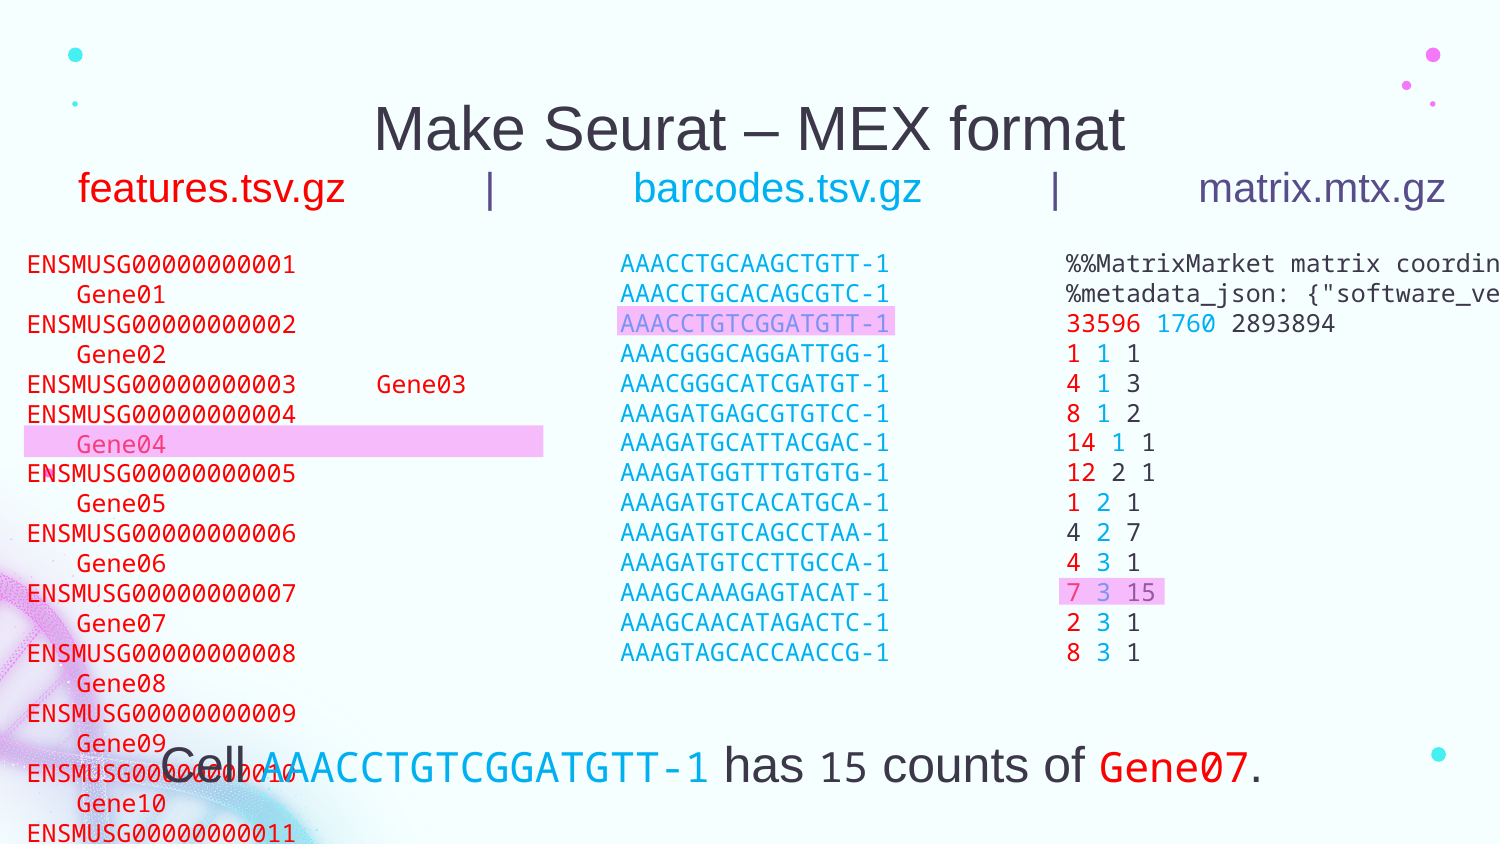

# Make Seurat – MEX format
features.tsv.gz            |            barcodes.tsv.gz           |            matrix.mtx.gz
AAACCTGCAAGCTGTT-1
AAACCTGCACAGCGTC-1
AAACCTGTCGGATGTT-1
AAACGGGCAGGATTGG-1
AAACGGGCATCGATGT-1
AAAGATGAGCGTGTCC-1
AAAGATGCATTACGAC-1
AAAGATGGTTTGTGTG-1
AAAGATGTCACATGCA-1
AAAGATGTCAGCCTAA-1
AAAGATGTCCTTGCCA-1
AAAGCAAAGAGTACAT-1
AAAGCAACATAGACTC-1
AAAGTAGCACCAACCG-1
%%MatrixMarket matrix coordinate integer general
%metadata_json: {"software_version": "cellranger-8.0.0", "format_version": 2}
33596 1760 2893894
1 1 1
4 1 3
8 1 2
14 1 1
12 2 1
1 2 1
4 2 7
4 3 1
7 3 15
2 3 1
8 3 1
ENSMUSG00000000001		Gene01
ENSMUSG00000000002		Gene02
ENSMUSG00000000003 	Gene03
ENSMUSG00000000004		Gene04
ENSMUSG00000000005		Gene05
ENSMUSG00000000006		Gene06
ENSMUSG00000000007		Gene07
ENSMUSG00000000008		Gene08
ENSMUSG00000000009		Gene09
ENSMUSG00000000010		Gene10
ENSMUSG00000000011		Gene11
ENSMUSG00000000012		Gene12
ENSMUSG00000000013		Gene13
ENSMUSG00000000014		Gene14

Cell AAACCTGTCGGATGTT-1 has 15 counts of Gene07.